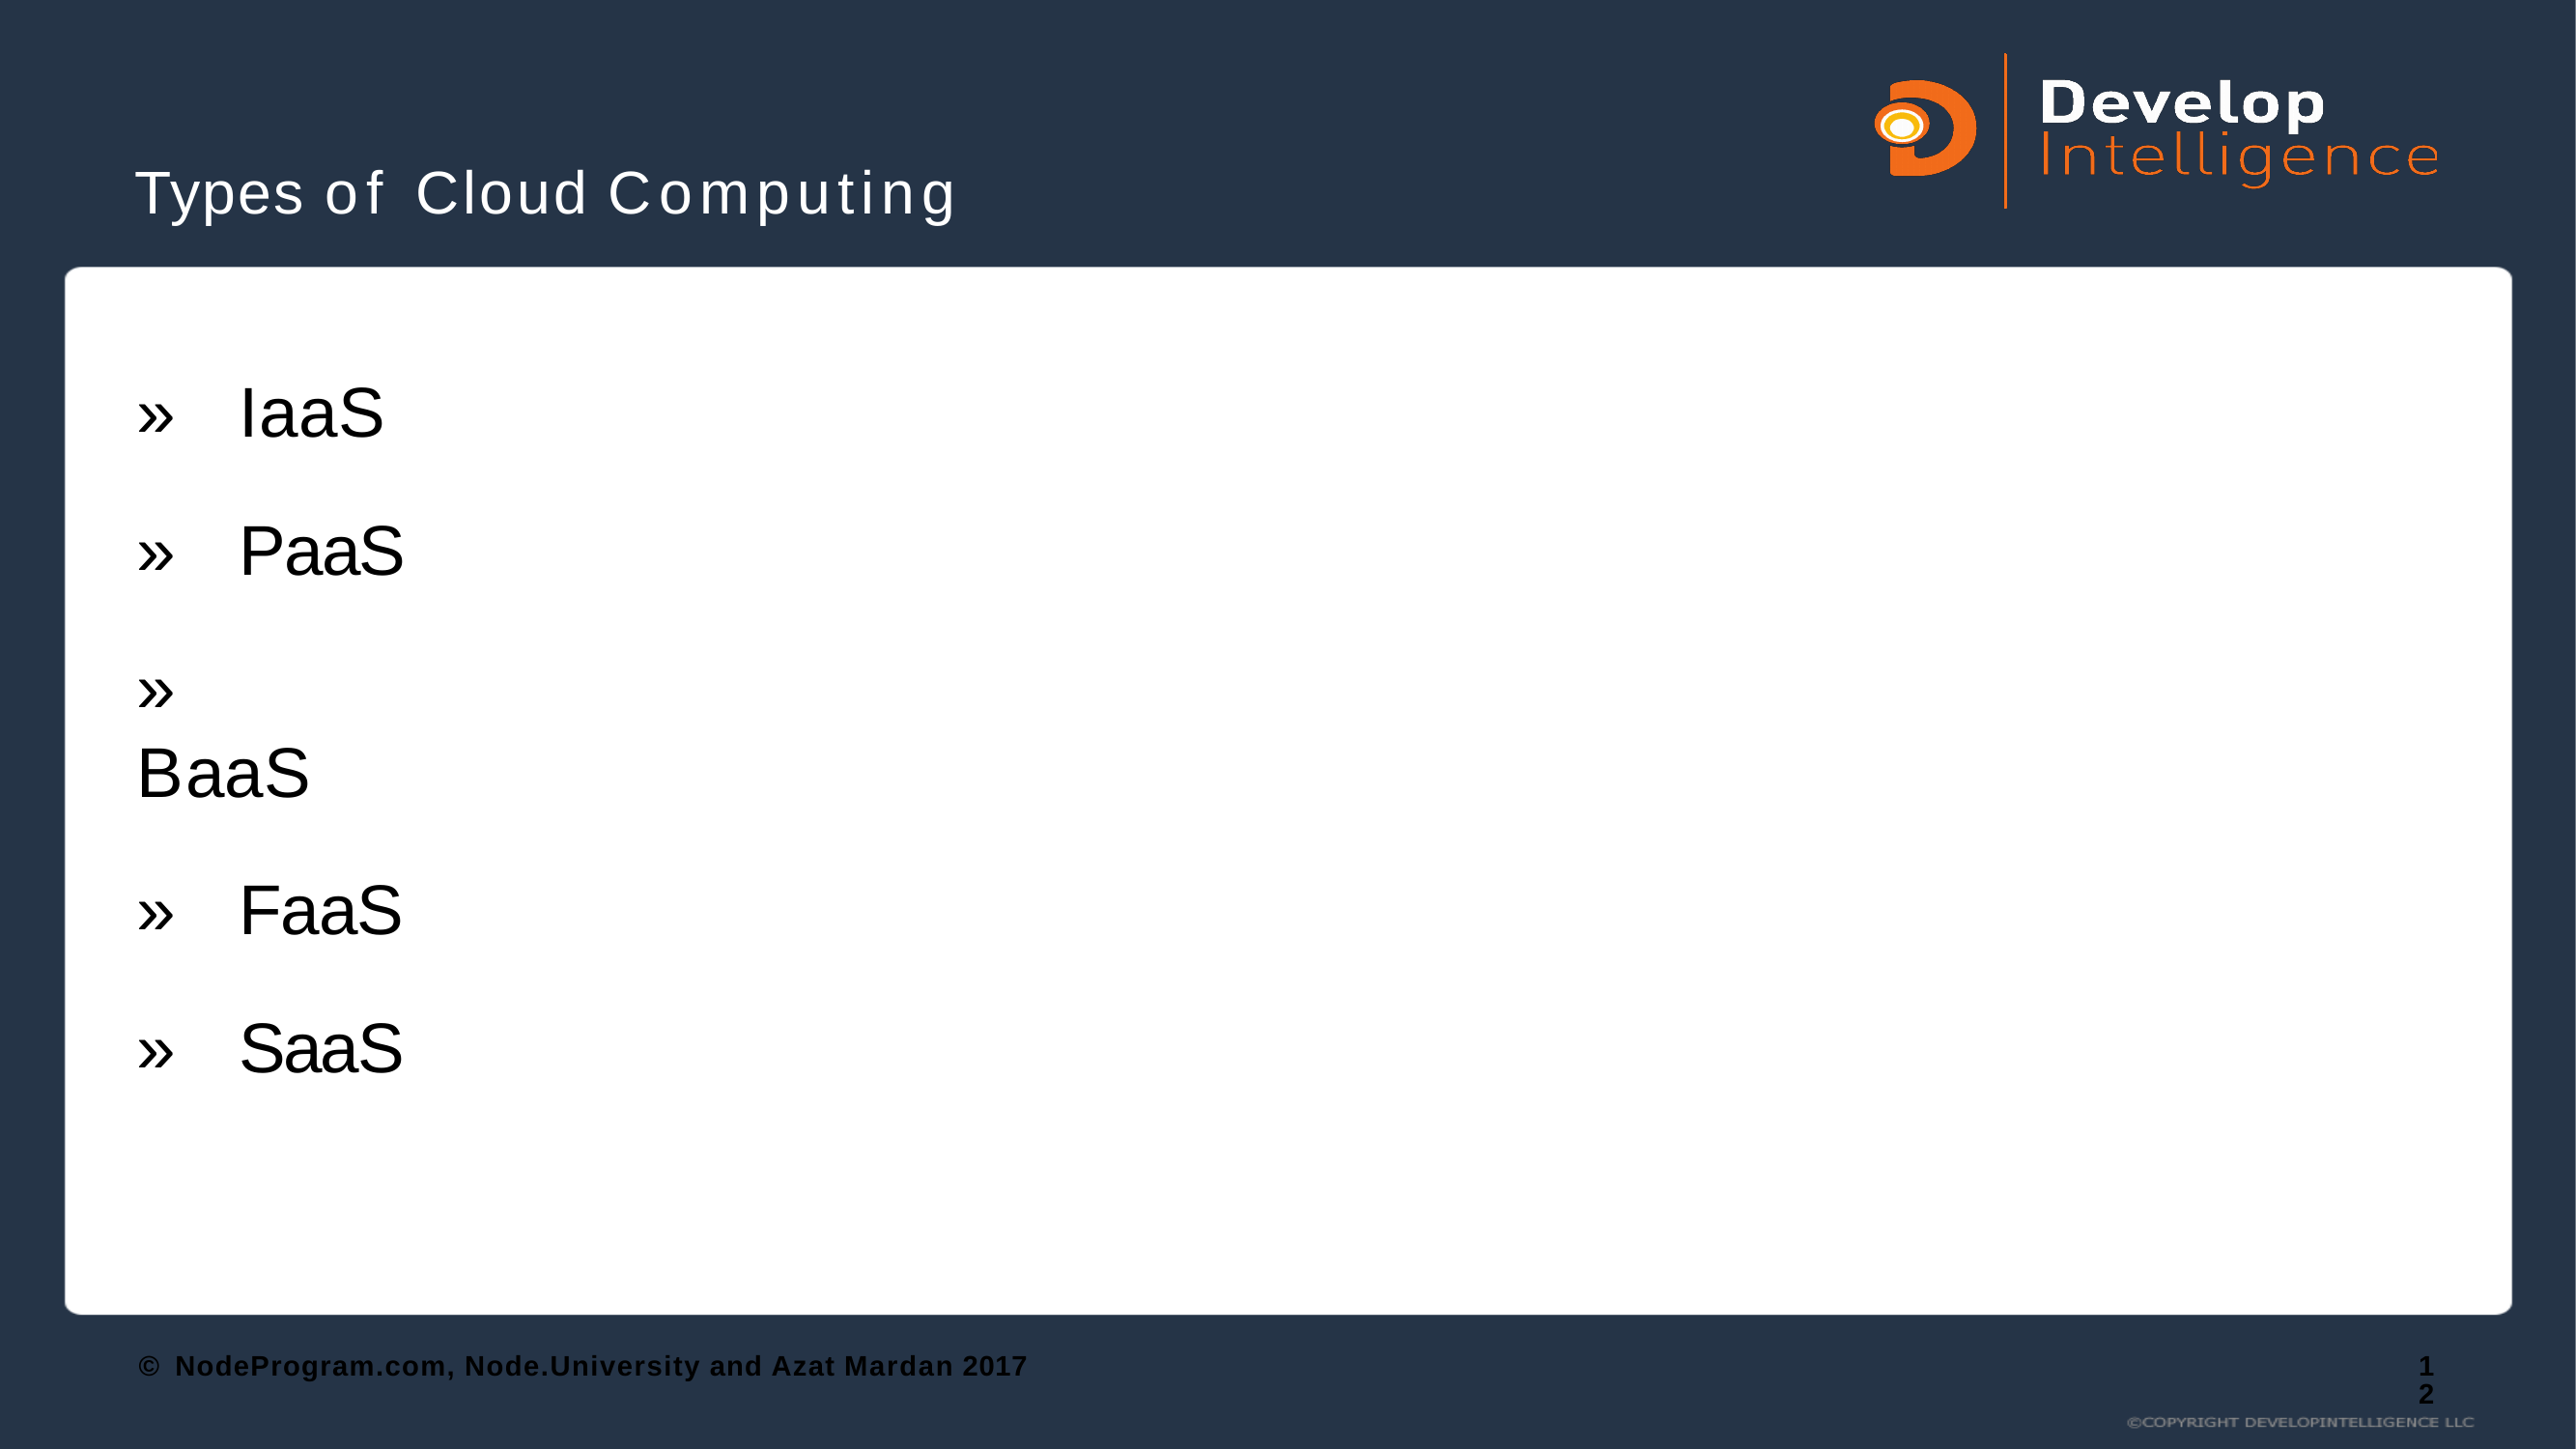

# Types of Cloud Computing
»	IaaS
»	PaaS
»	BaaS
»	FaaS
»	SaaS
© NodeProgram.com, Node.University and Azat Mardan 2017
12